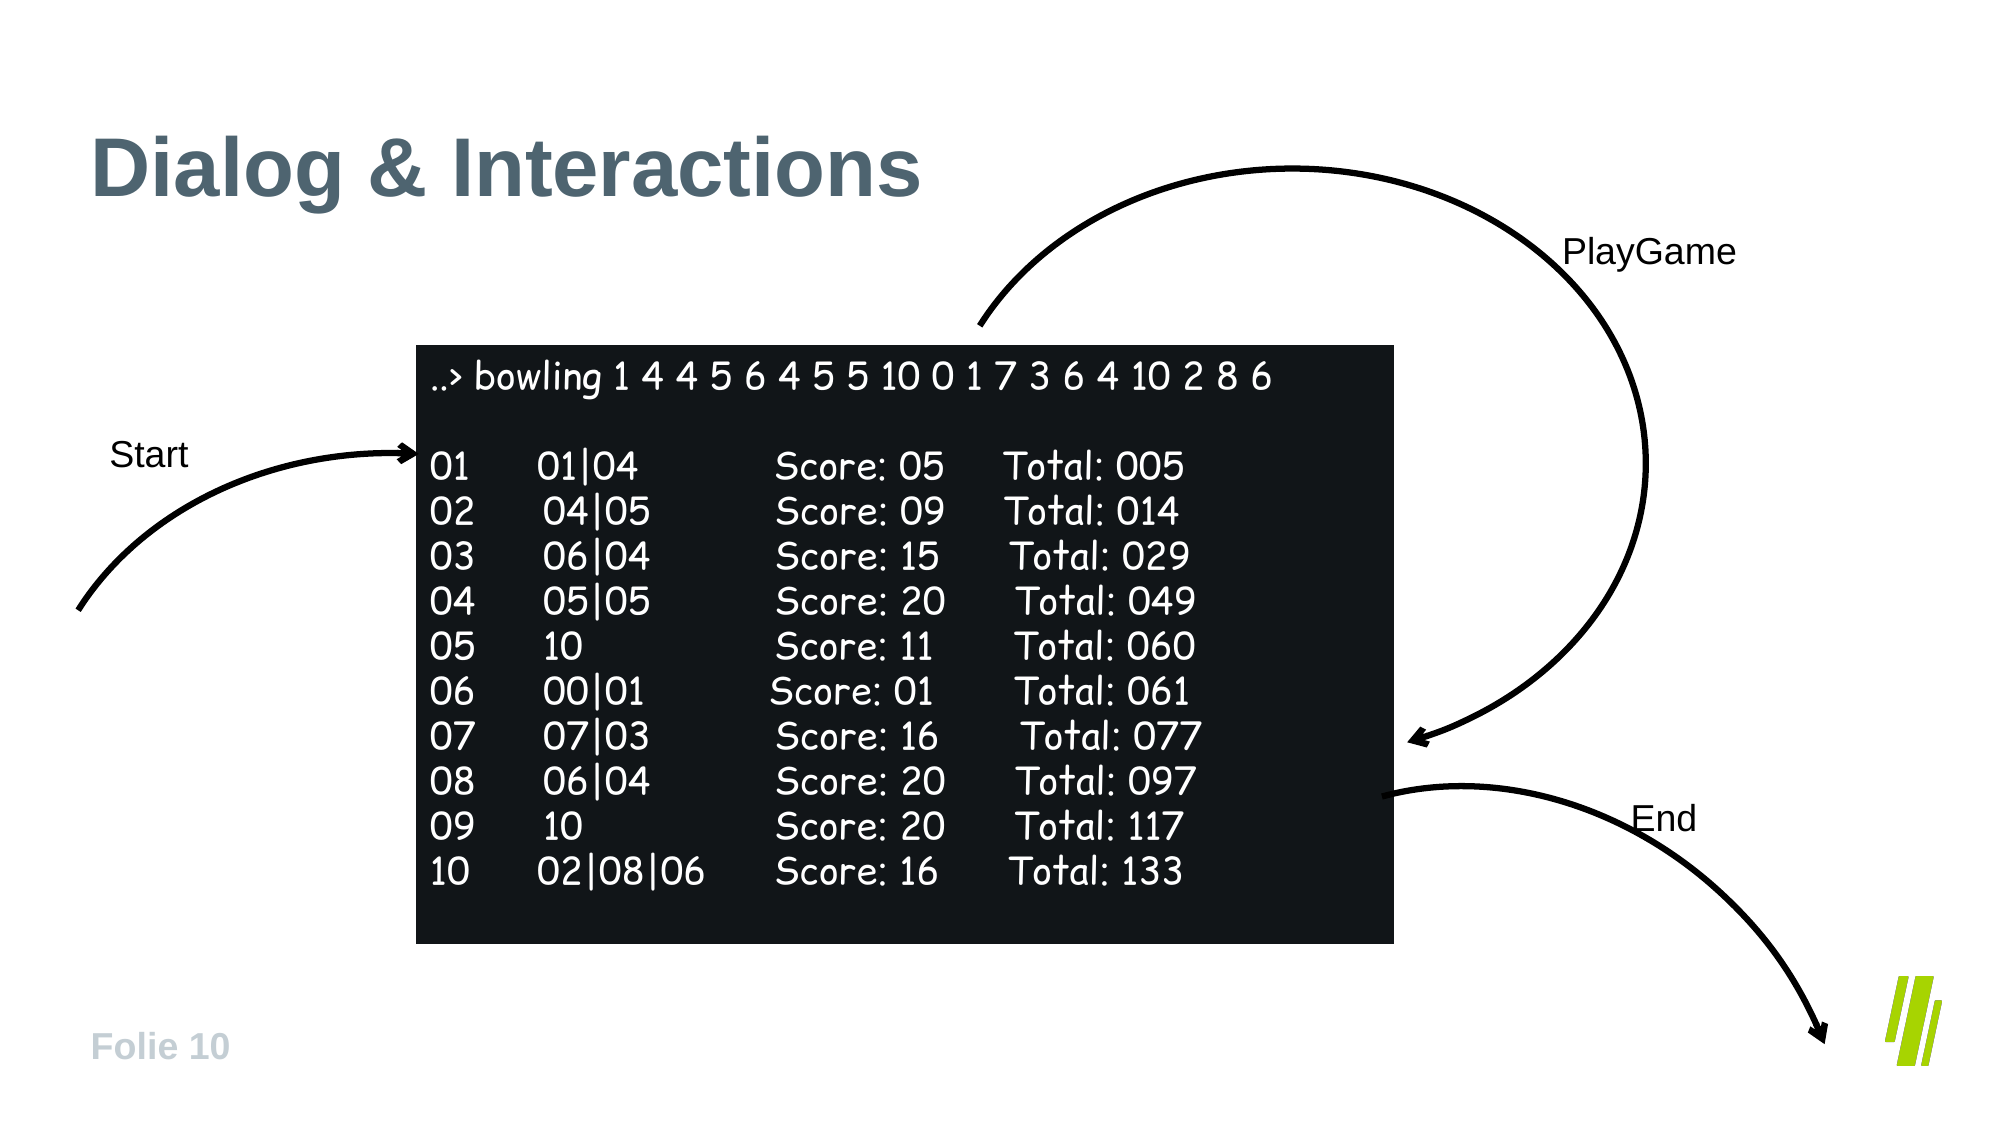

# Dialog & Interactions

PlayGame
..> bowling 1 4 4 5 6 4 5 5 10 0 1 7 3 6 4 10 2 8 6

01      01|04            Score: 05     Total: 005
02      04|05           Score: 09     Total: 014
03      06|04           Score: 15      Total: 029
04      05|05           Score: 20      Total: 049
05      10                 Score: 11       Total: 060
06      00|01           Score: 01       Total: 061
07      07|03           Score: 16       Total: 077
08      06|04           Score: 20      Total: 097
09      10                 Score: 20      Total: 117
10      02|08|06      Score: 16      Total: 133

Start

End

Folie 10